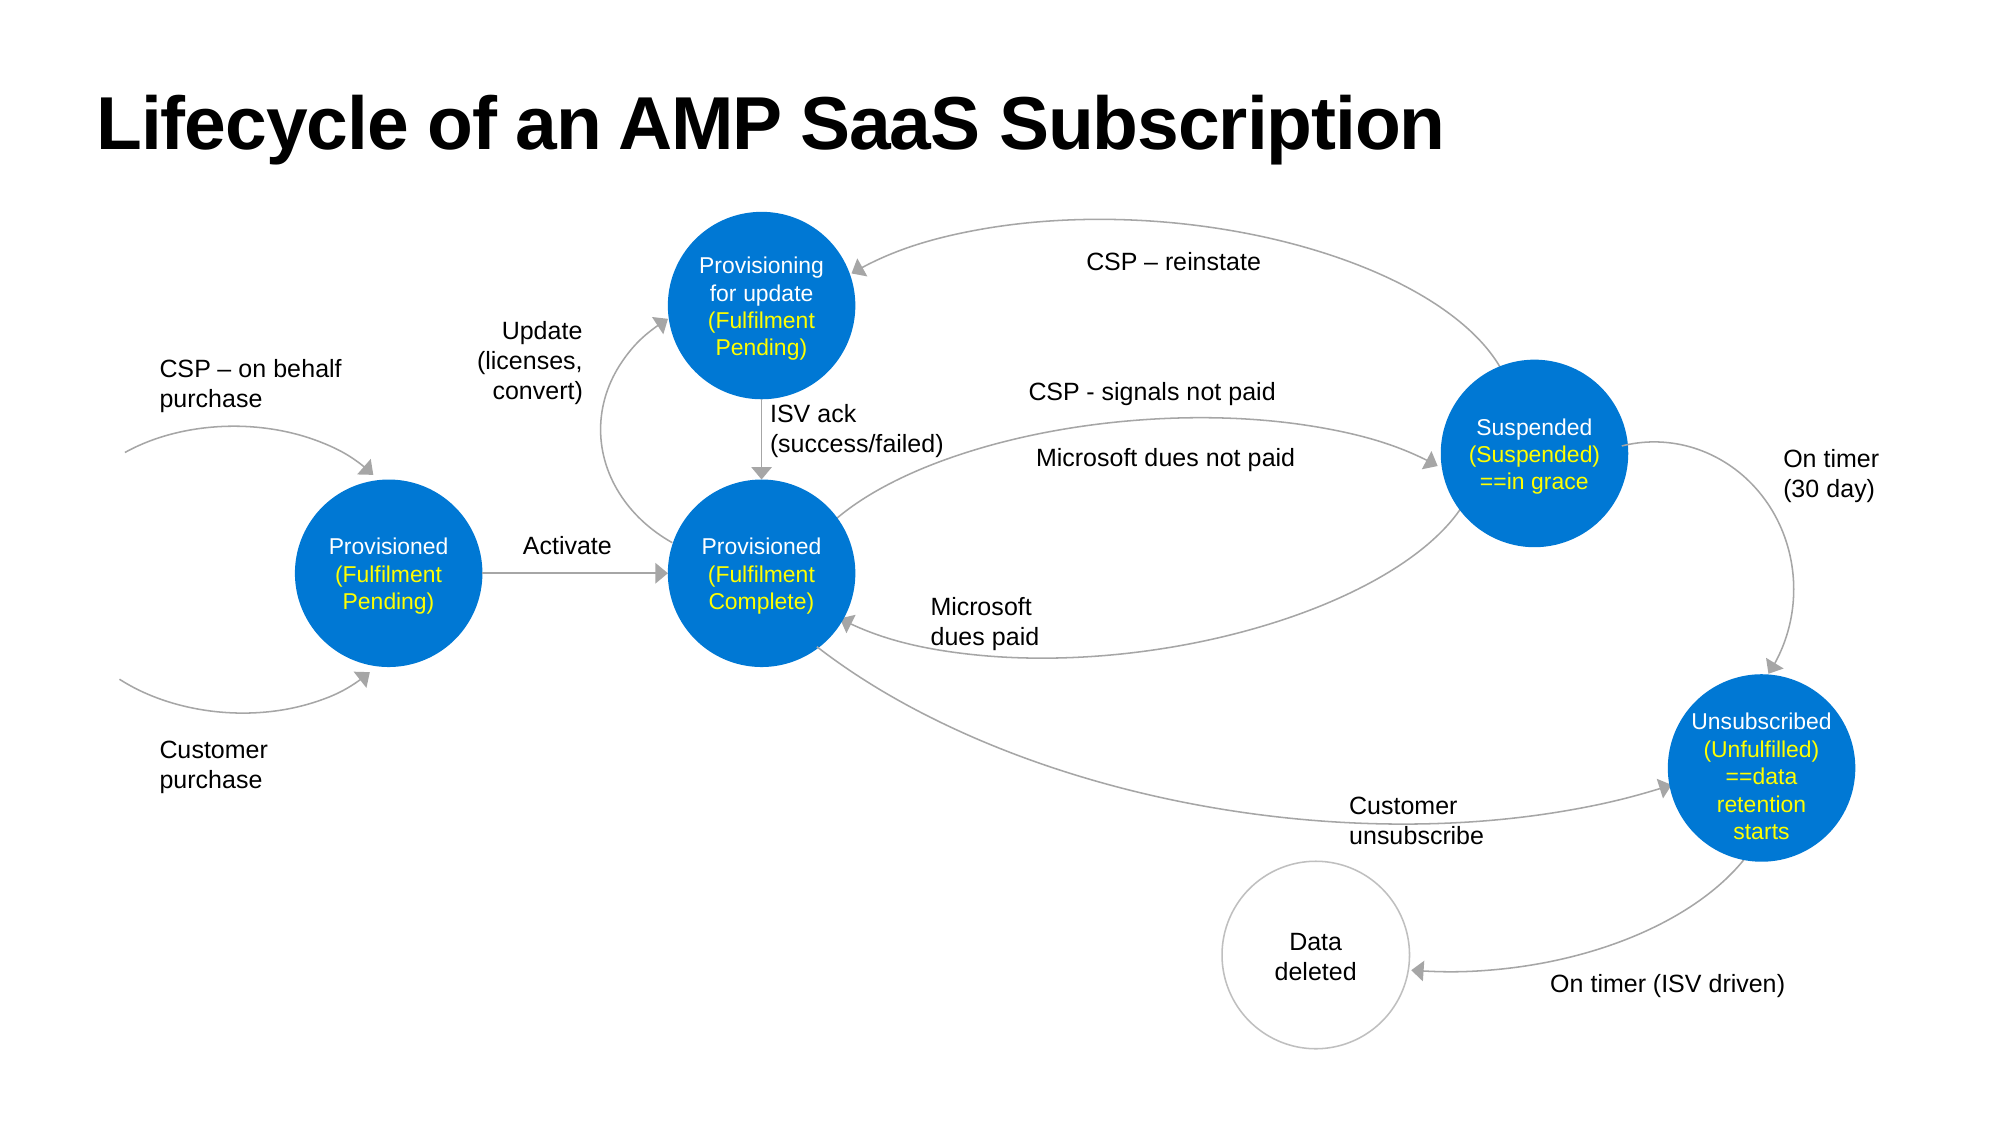

# Lifecycle of an AMP SaaS Subscription

Provisioning
for update
(Fulfilment Pending)

CSP – reinstate

Update (licenses, convert)
CSP – on behalf purchase
Suspended
(Suspended)
==in grace
CSP - signals not paid
ISV ack (success/failed)

Microsoft dues not paid
On timer (30 day)

Provisioned
(Fulfilment Pending)
Provisioned
(Fulfilment Complete)

Activate
Microsoft dues paid
Unsubscribed
(Unfulfilled)
==data
retention
starts
Customer
purchase
Customer unsubscribe
Data deleted
On timer (ISV driven)